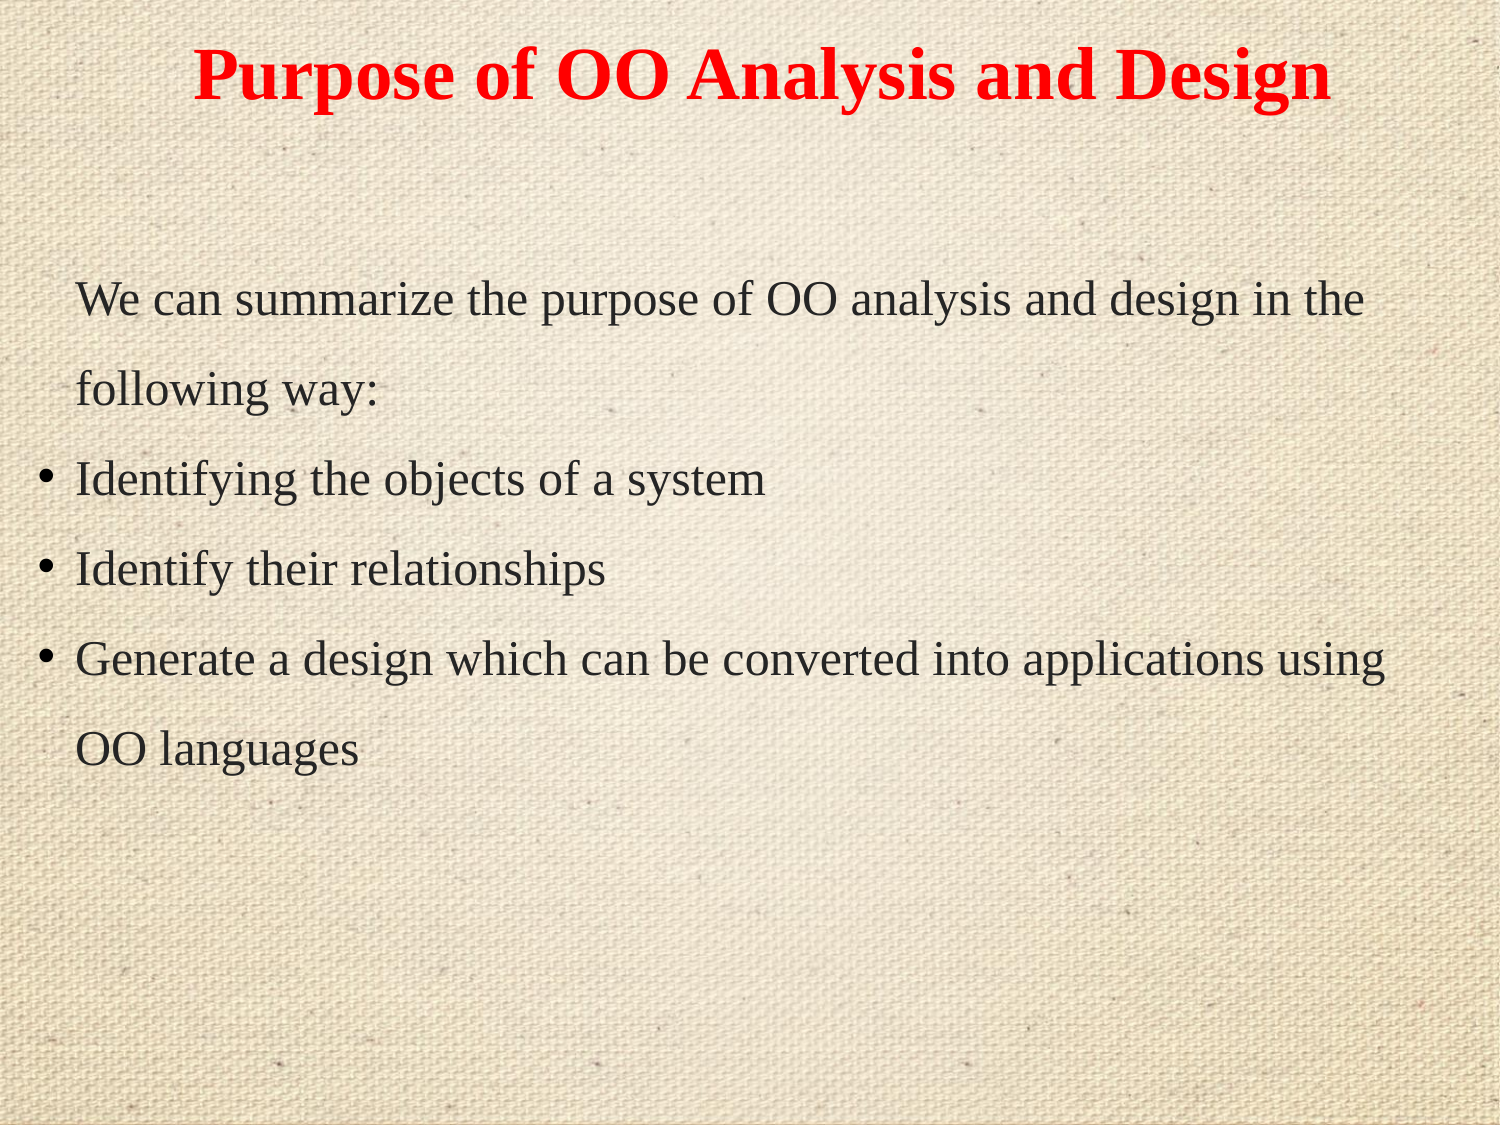

# Purpose of OO Analysis and Design
We can summarize the purpose of OO analysis and design in the following way:
Identifying the objects of a system
Identify their relationships
Generate a design which can be converted into applications using OO languages